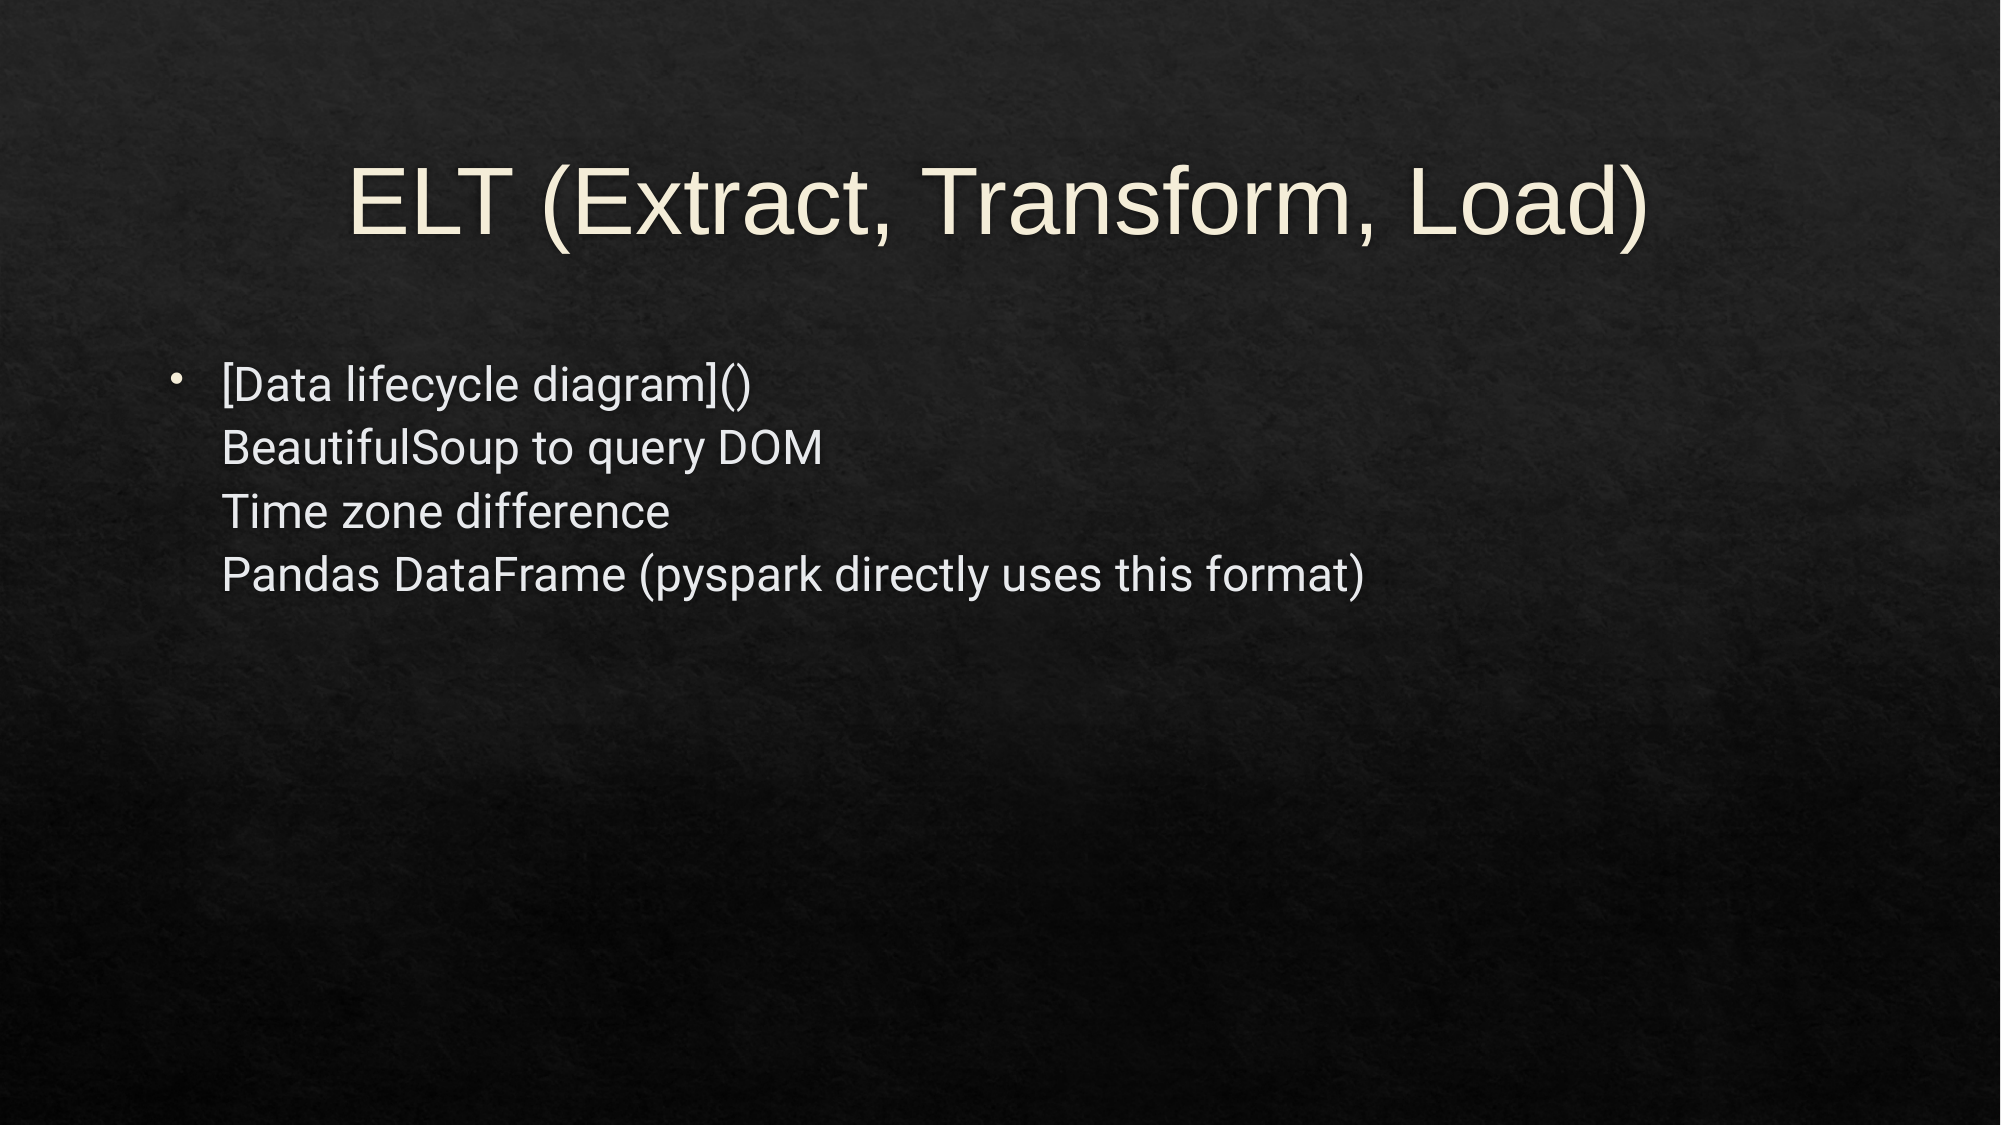

# ELT (Extract, Transform, Load)
[Data lifecycle diagram]()
BeautifulSoup to query DOM
Time zone difference
Pandas DataFrame (pyspark directly uses this format)